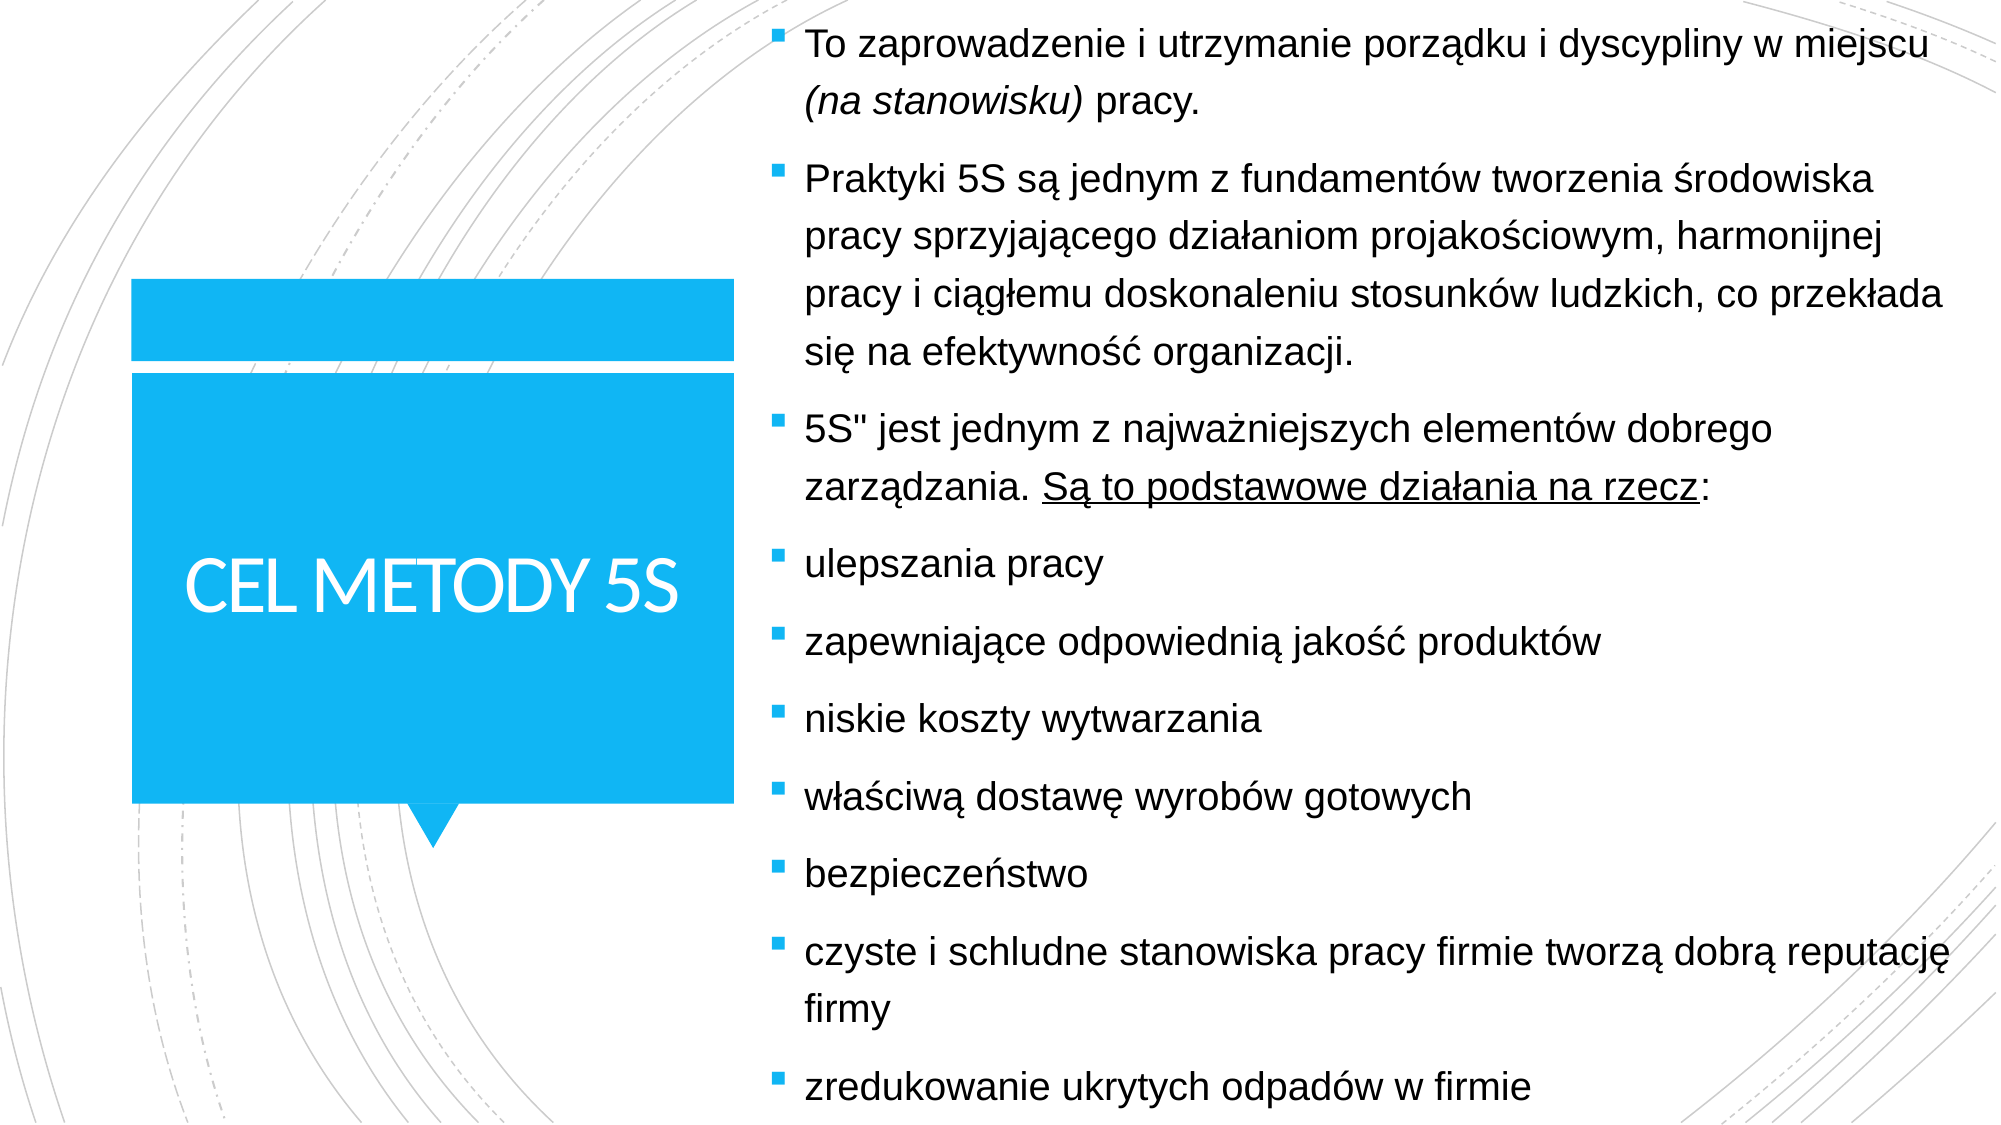

To zaprowadzenie i utrzymanie porządku i dyscypliny w miejscu (na stanowisku) pracy.
Praktyki 5S są jednym z fundamentów tworzenia środowiska pracy sprzyjającego działaniom projakościowym, harmonijnej pracy i ciągłemu doskonaleniu stosunków ludzkich, co przekłada się na efektywność organizacji.
5S" jest jednym z najważniejszych elementów dobrego zarządzania. Są to podstawowe działania na rzecz:
ulepszania pracy
zapewniające odpowiednią jakość produktów
niskie koszty wytwarzania
właściwą dostawę wyrobów gotowych
bezpieczeństwo
czyste i schludne stanowiska pracy firmie tworzą dobrą reputację firmy
zredukowanie ukrytych odpadów w firmie

# CEL METODY 5S